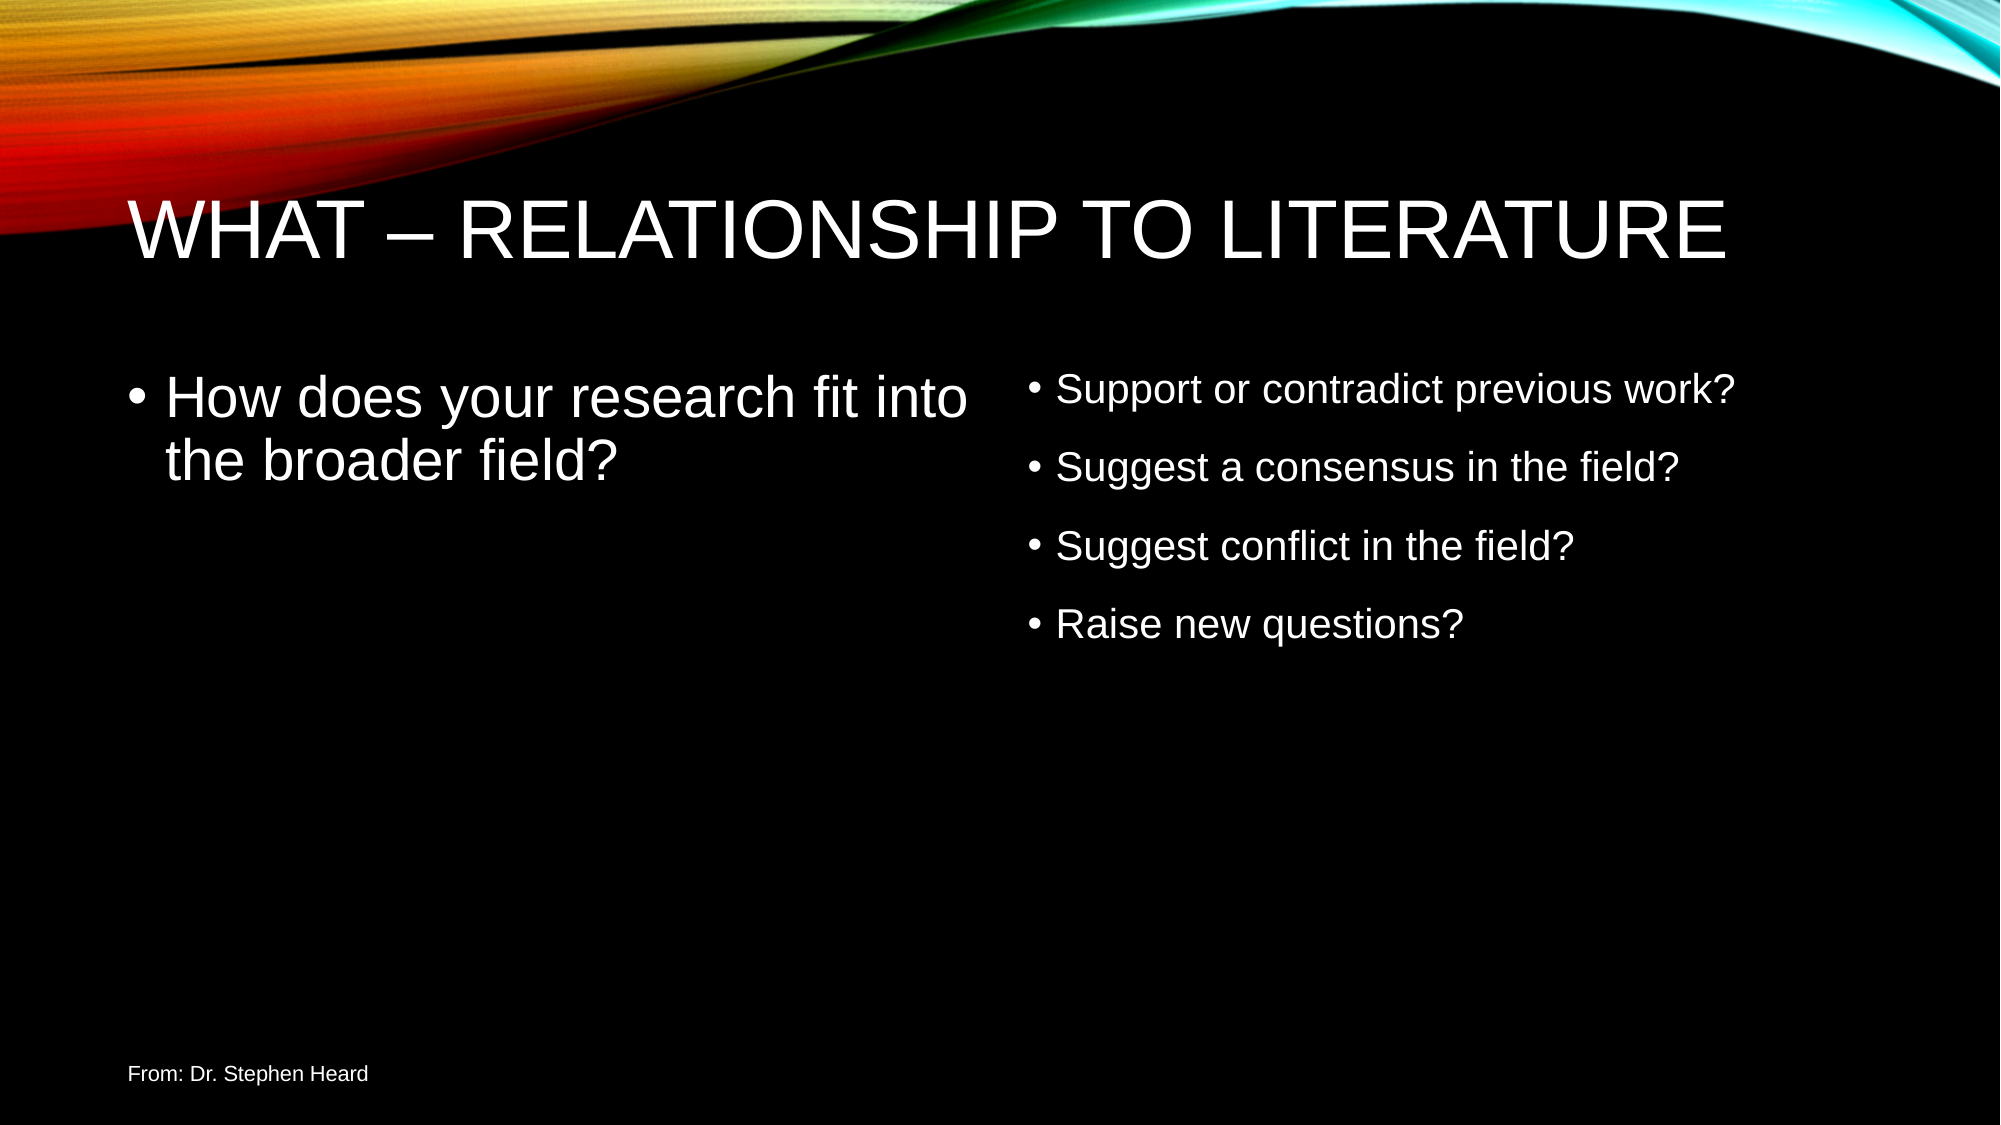

# What – Relationship to Literature
How does your research fit into the broader field?
Support or contradict previous work?
Suggest a consensus in the field?
Suggest conflict in the field?
Raise new questions?

From: Dr. Stephen Heard